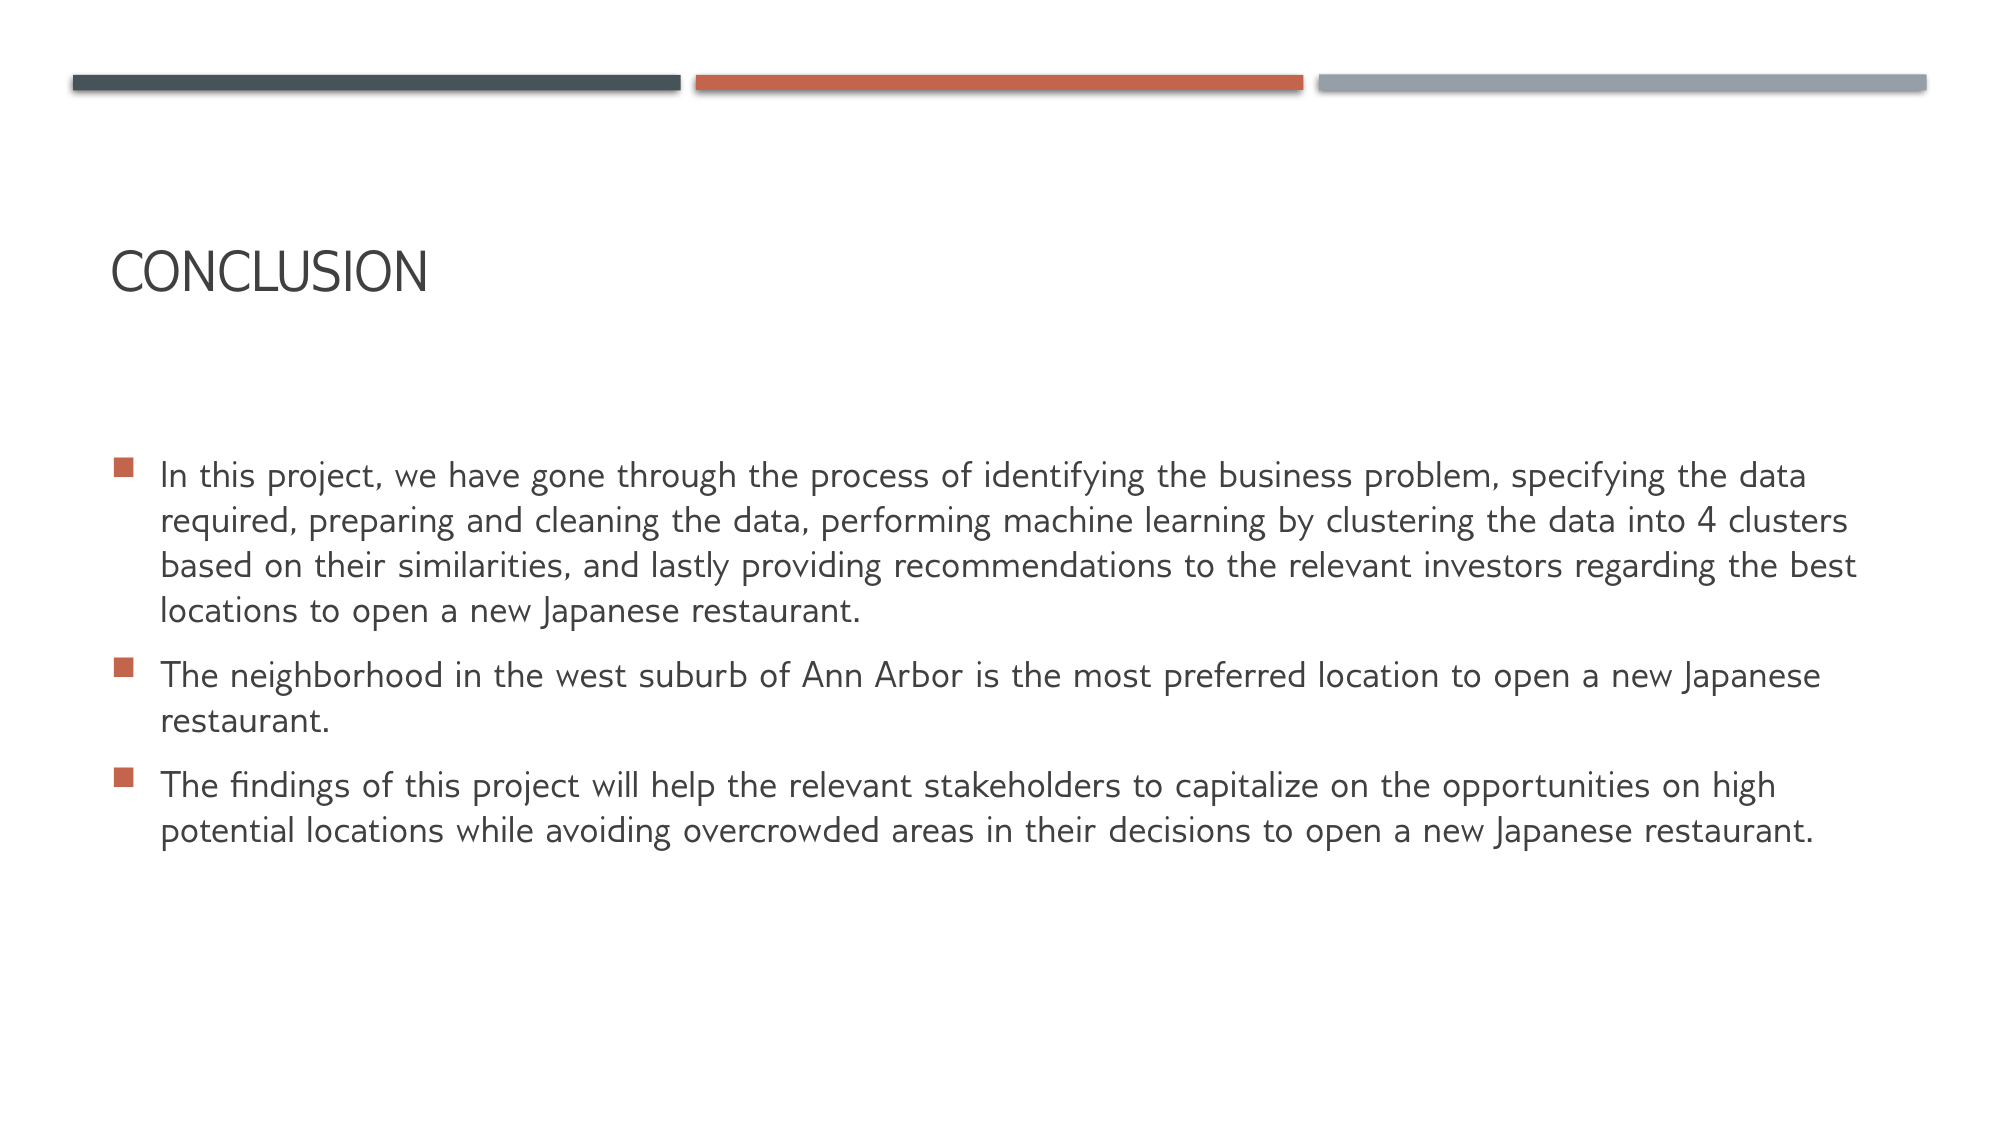

# Conclusion
In this project, we have gone through the process of identifying the business problem, specifying the data required, preparing and cleaning the data, performing machine learning by clustering the data into 4 clusters based on their similarities, and lastly providing recommendations to the relevant investors regarding the best locations to open a new Japanese restaurant.
The neighborhood in the west suburb of Ann Arbor is the most preferred location to open a new Japanese restaurant.
The findings of this project will help the relevant stakeholders to capitalize on the opportunities on high potential locations while avoiding overcrowded areas in their decisions to open a new Japanese restaurant.